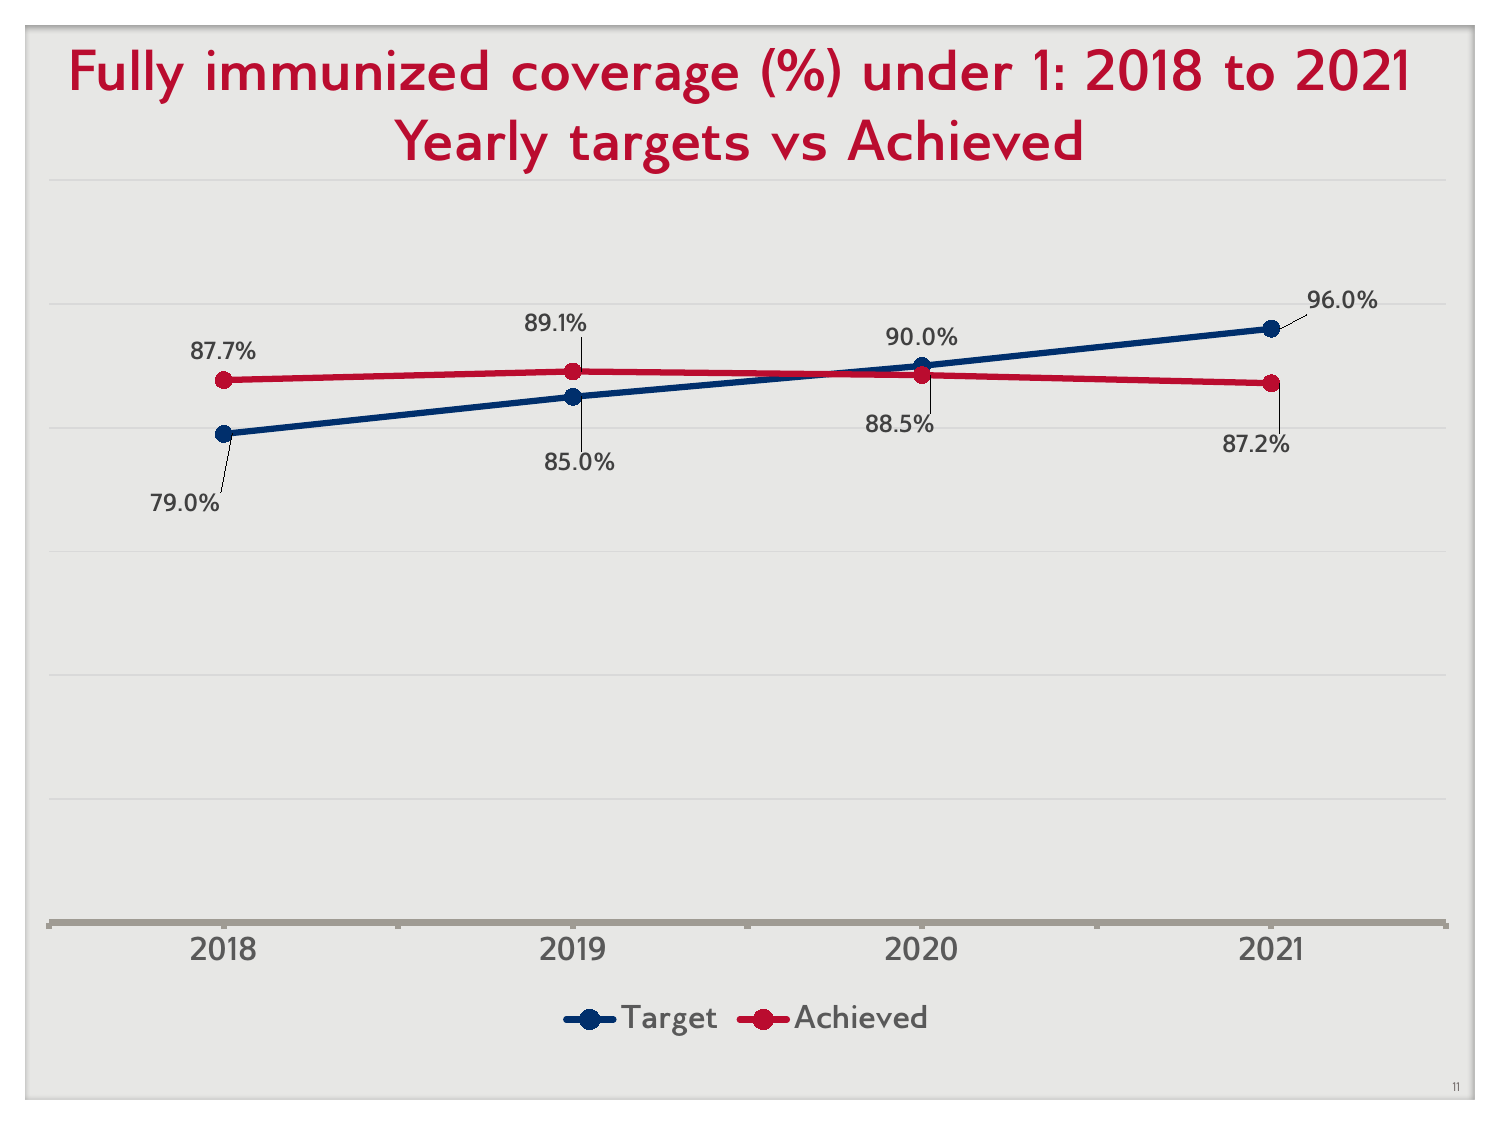

# Fully immunized coverage (%) under 1: 2018 to 2021 Yearly targets vs Achieved

### Chart

| Category | Target | Achieved |
|---|---|---|
| 2018 | 0.79 | 0.877 |
| 2019 | 0.85 | 0.891 |
| 2020 | 0.9 | 0.885 |
| 2021 | 0.96 | 0.872 |
11